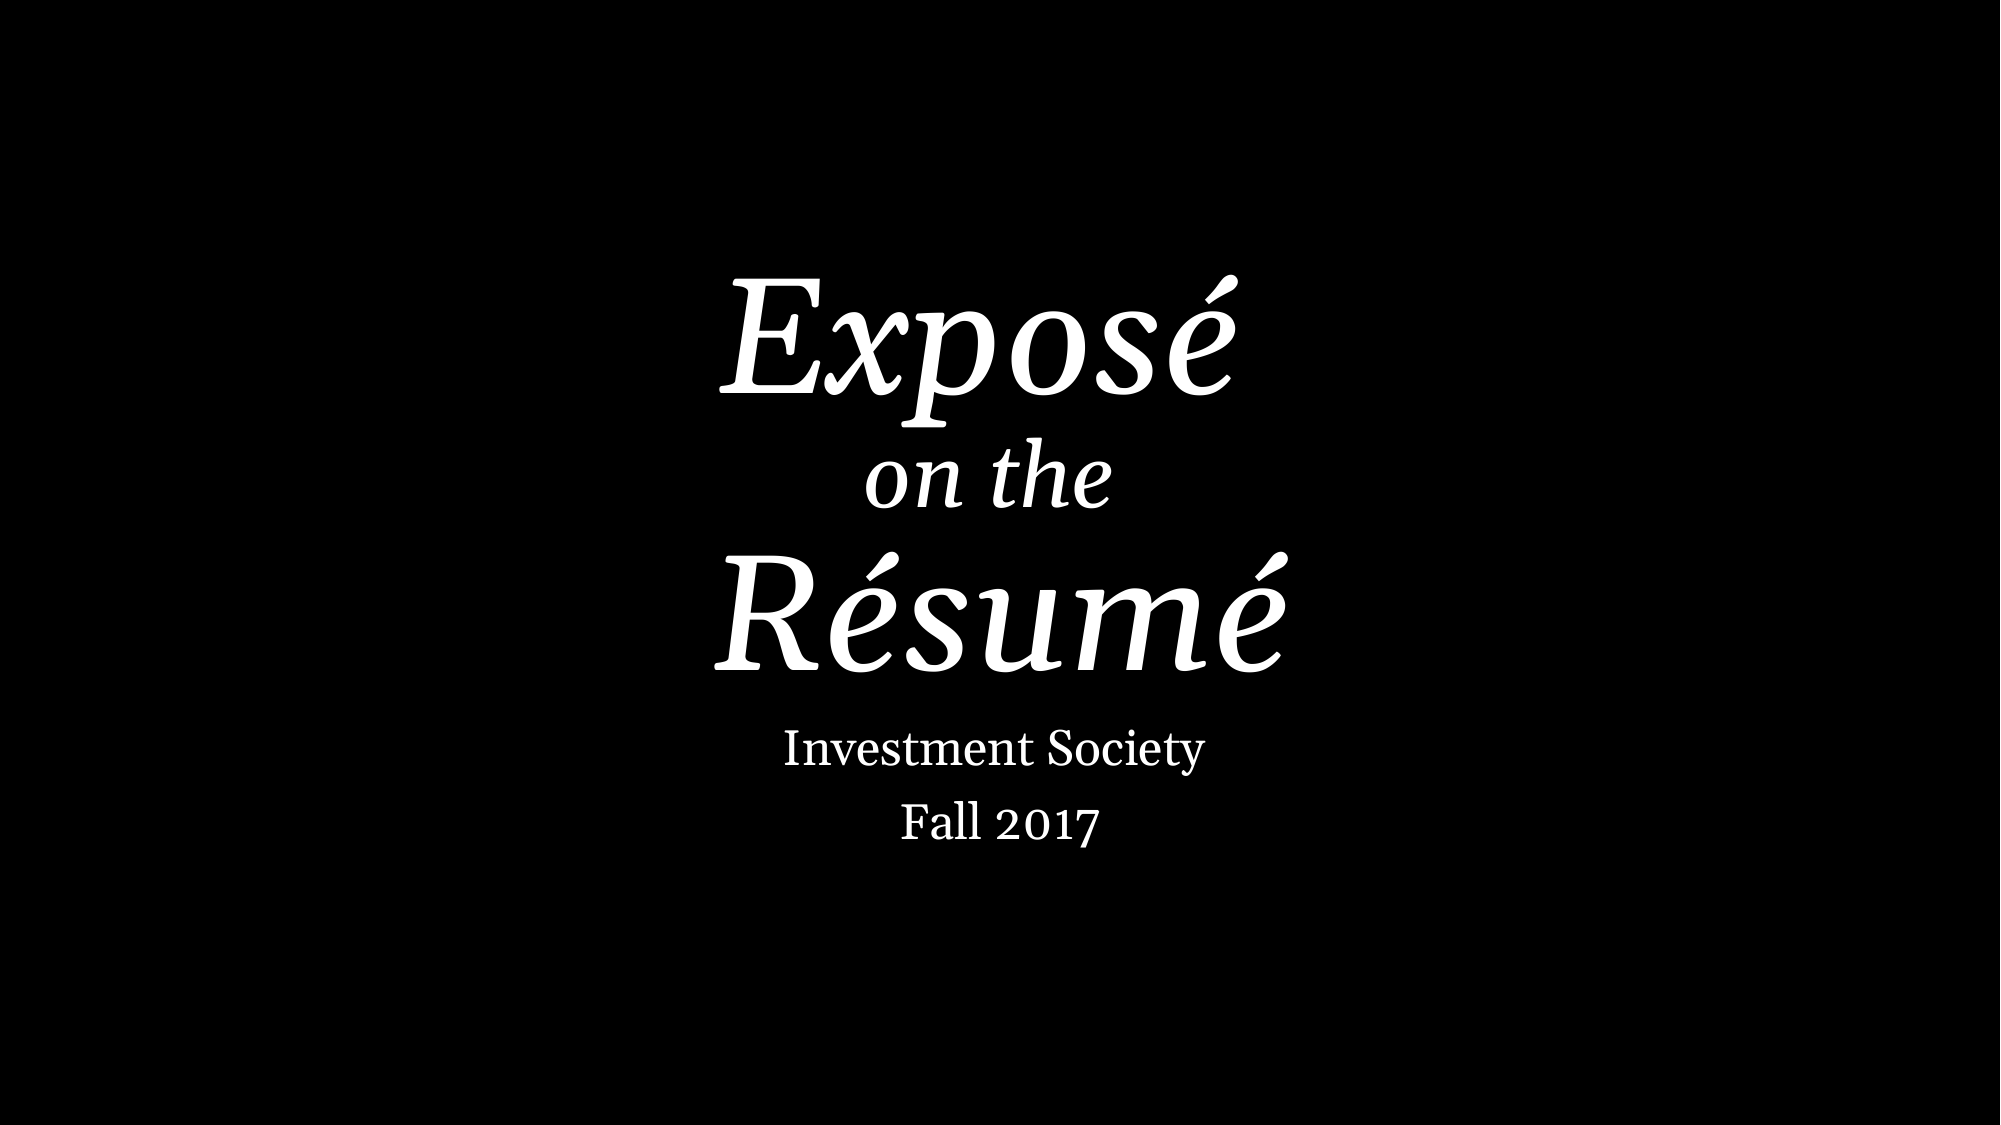

# Exposé on the Résumé
Investment Society
Fall 2017